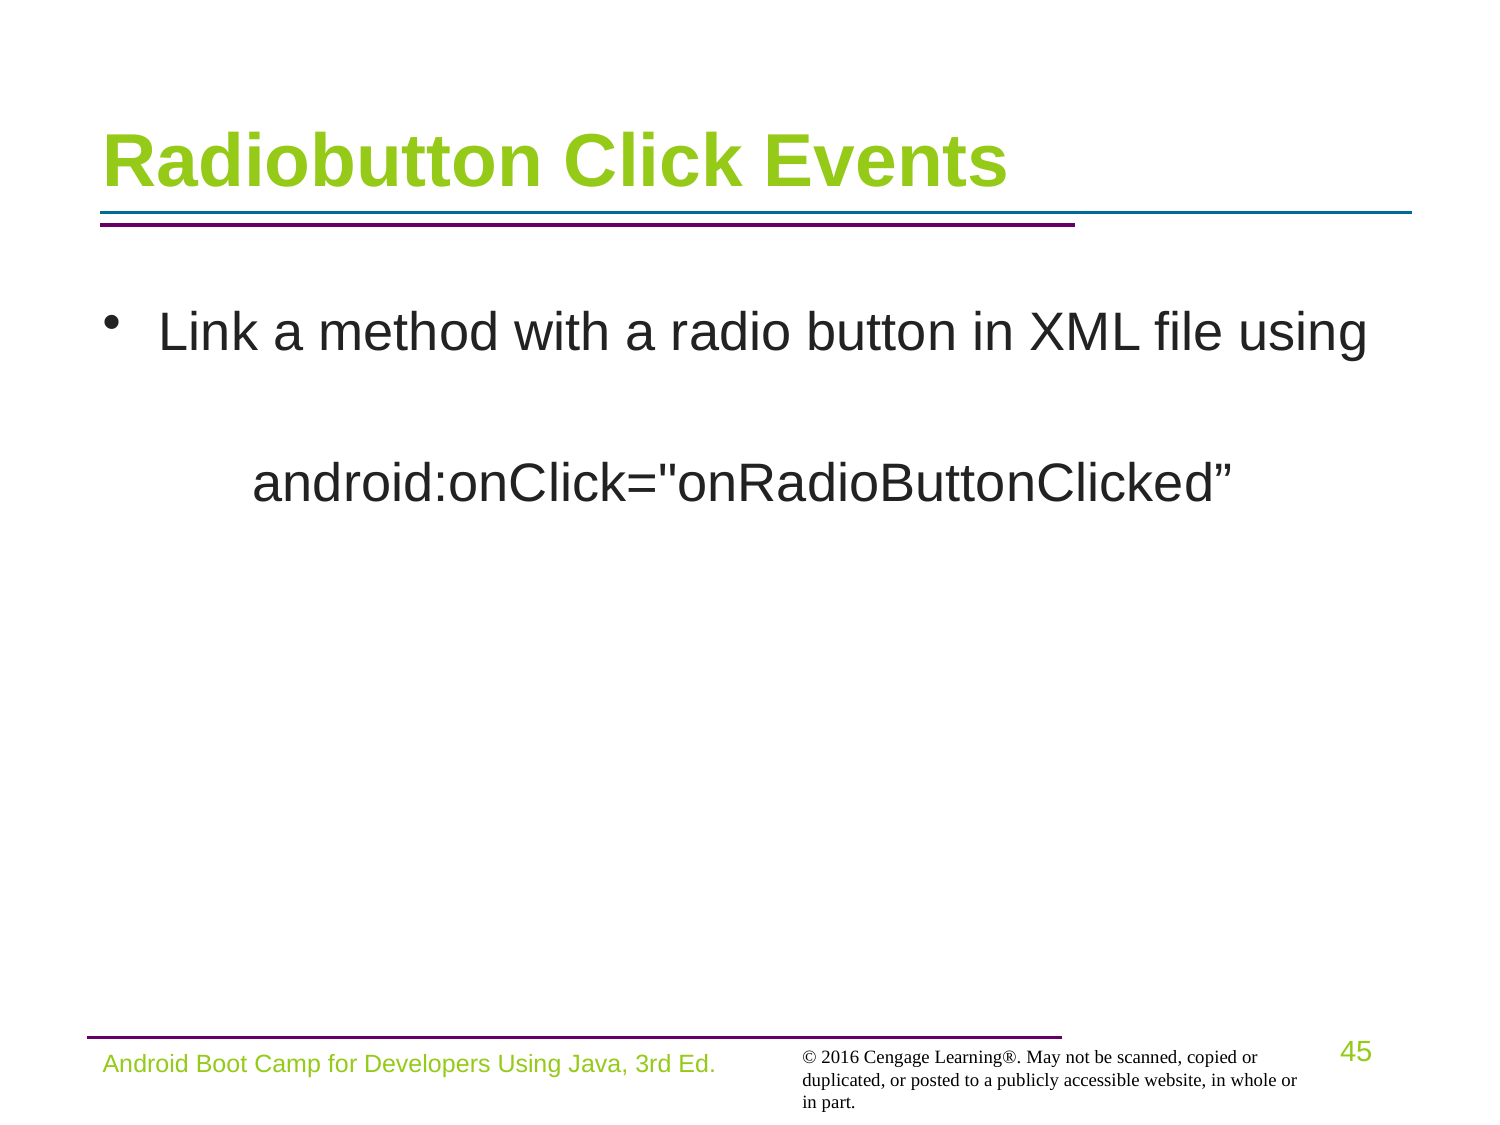

# Radiobutton Click Events

Link a method with a radio button in XML file using

	android:onClick="onRadioButtonClicked”
Android Boot Camp for Developers Using Java, 3rd Ed.
45